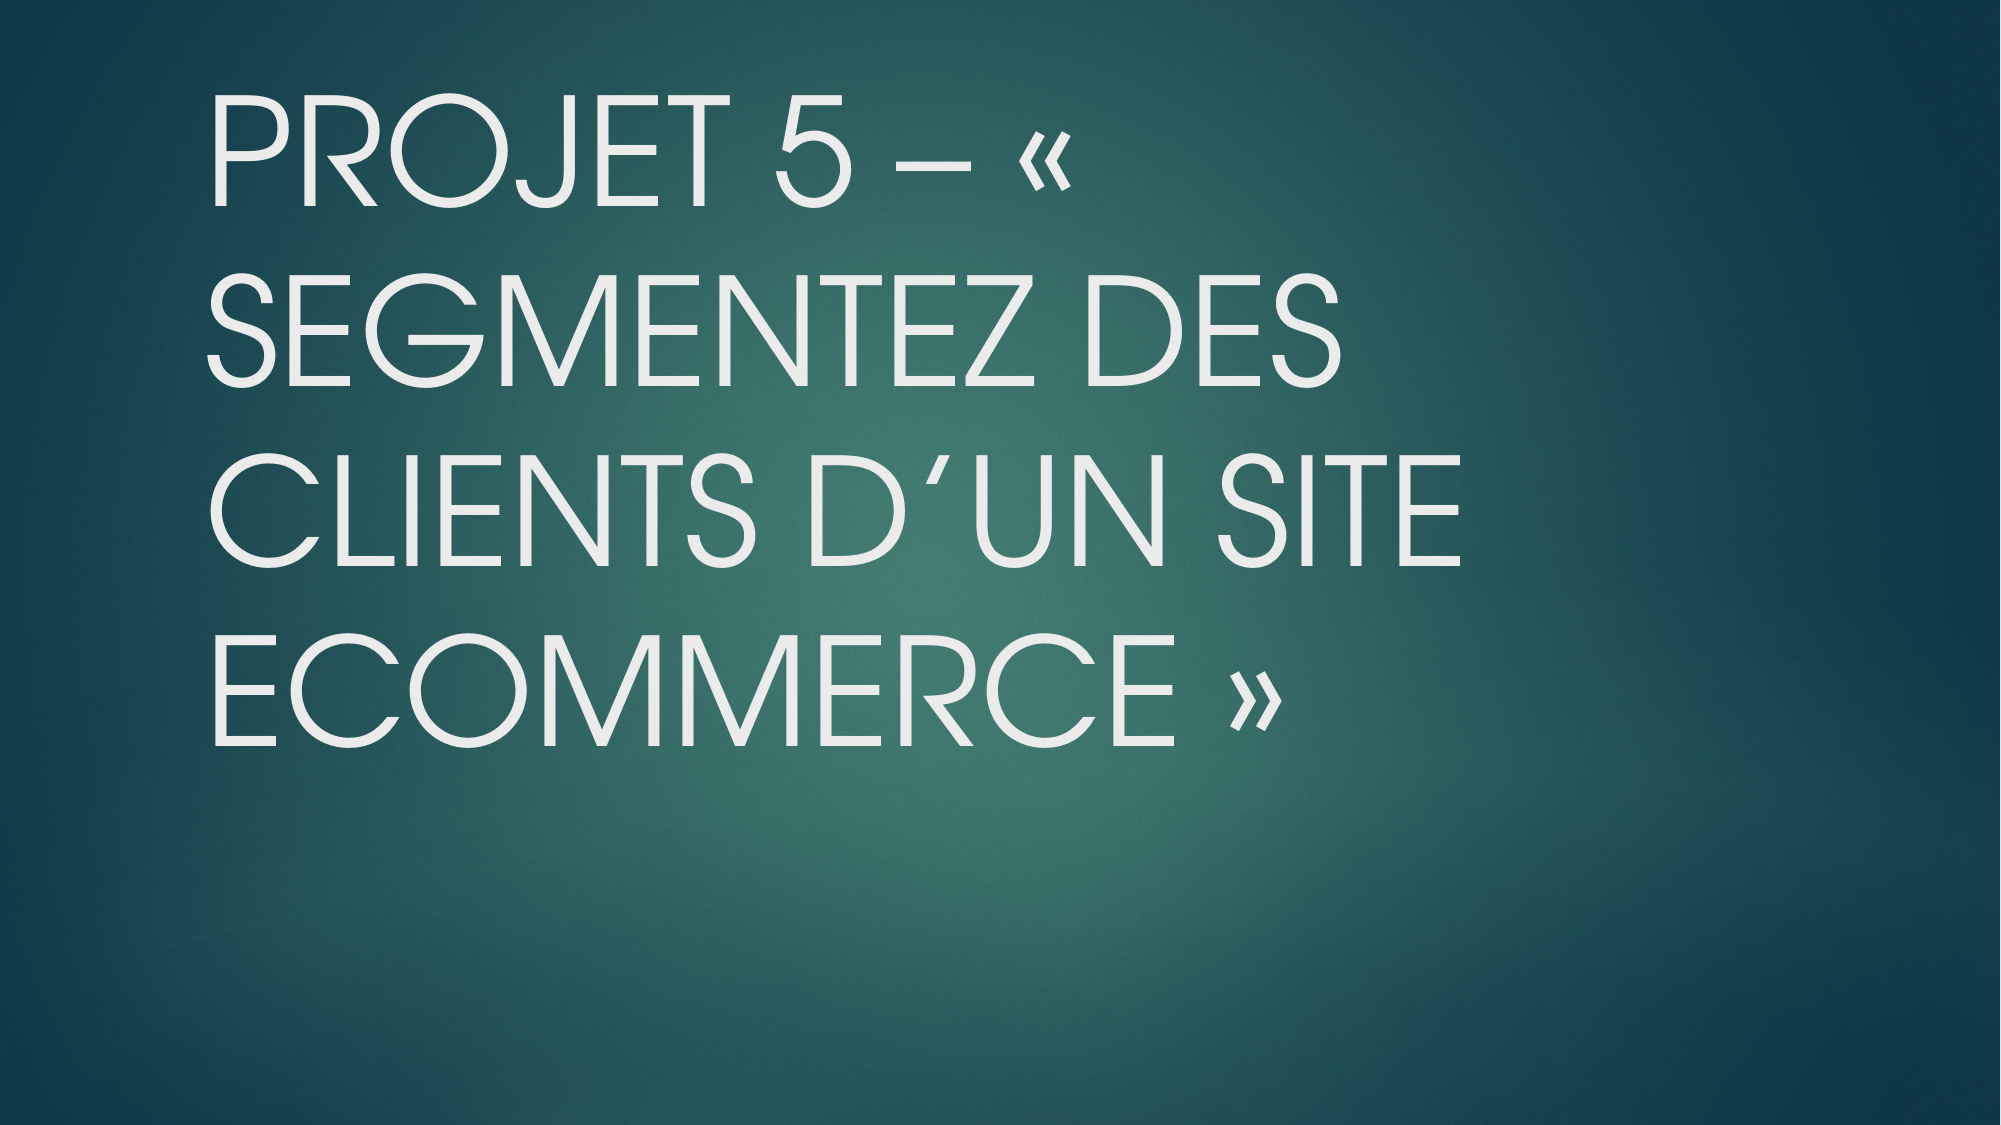

# PROJET 5 – « SEGMENTEZ DES CLIENTS D’UN SITE ECOMMERCE »